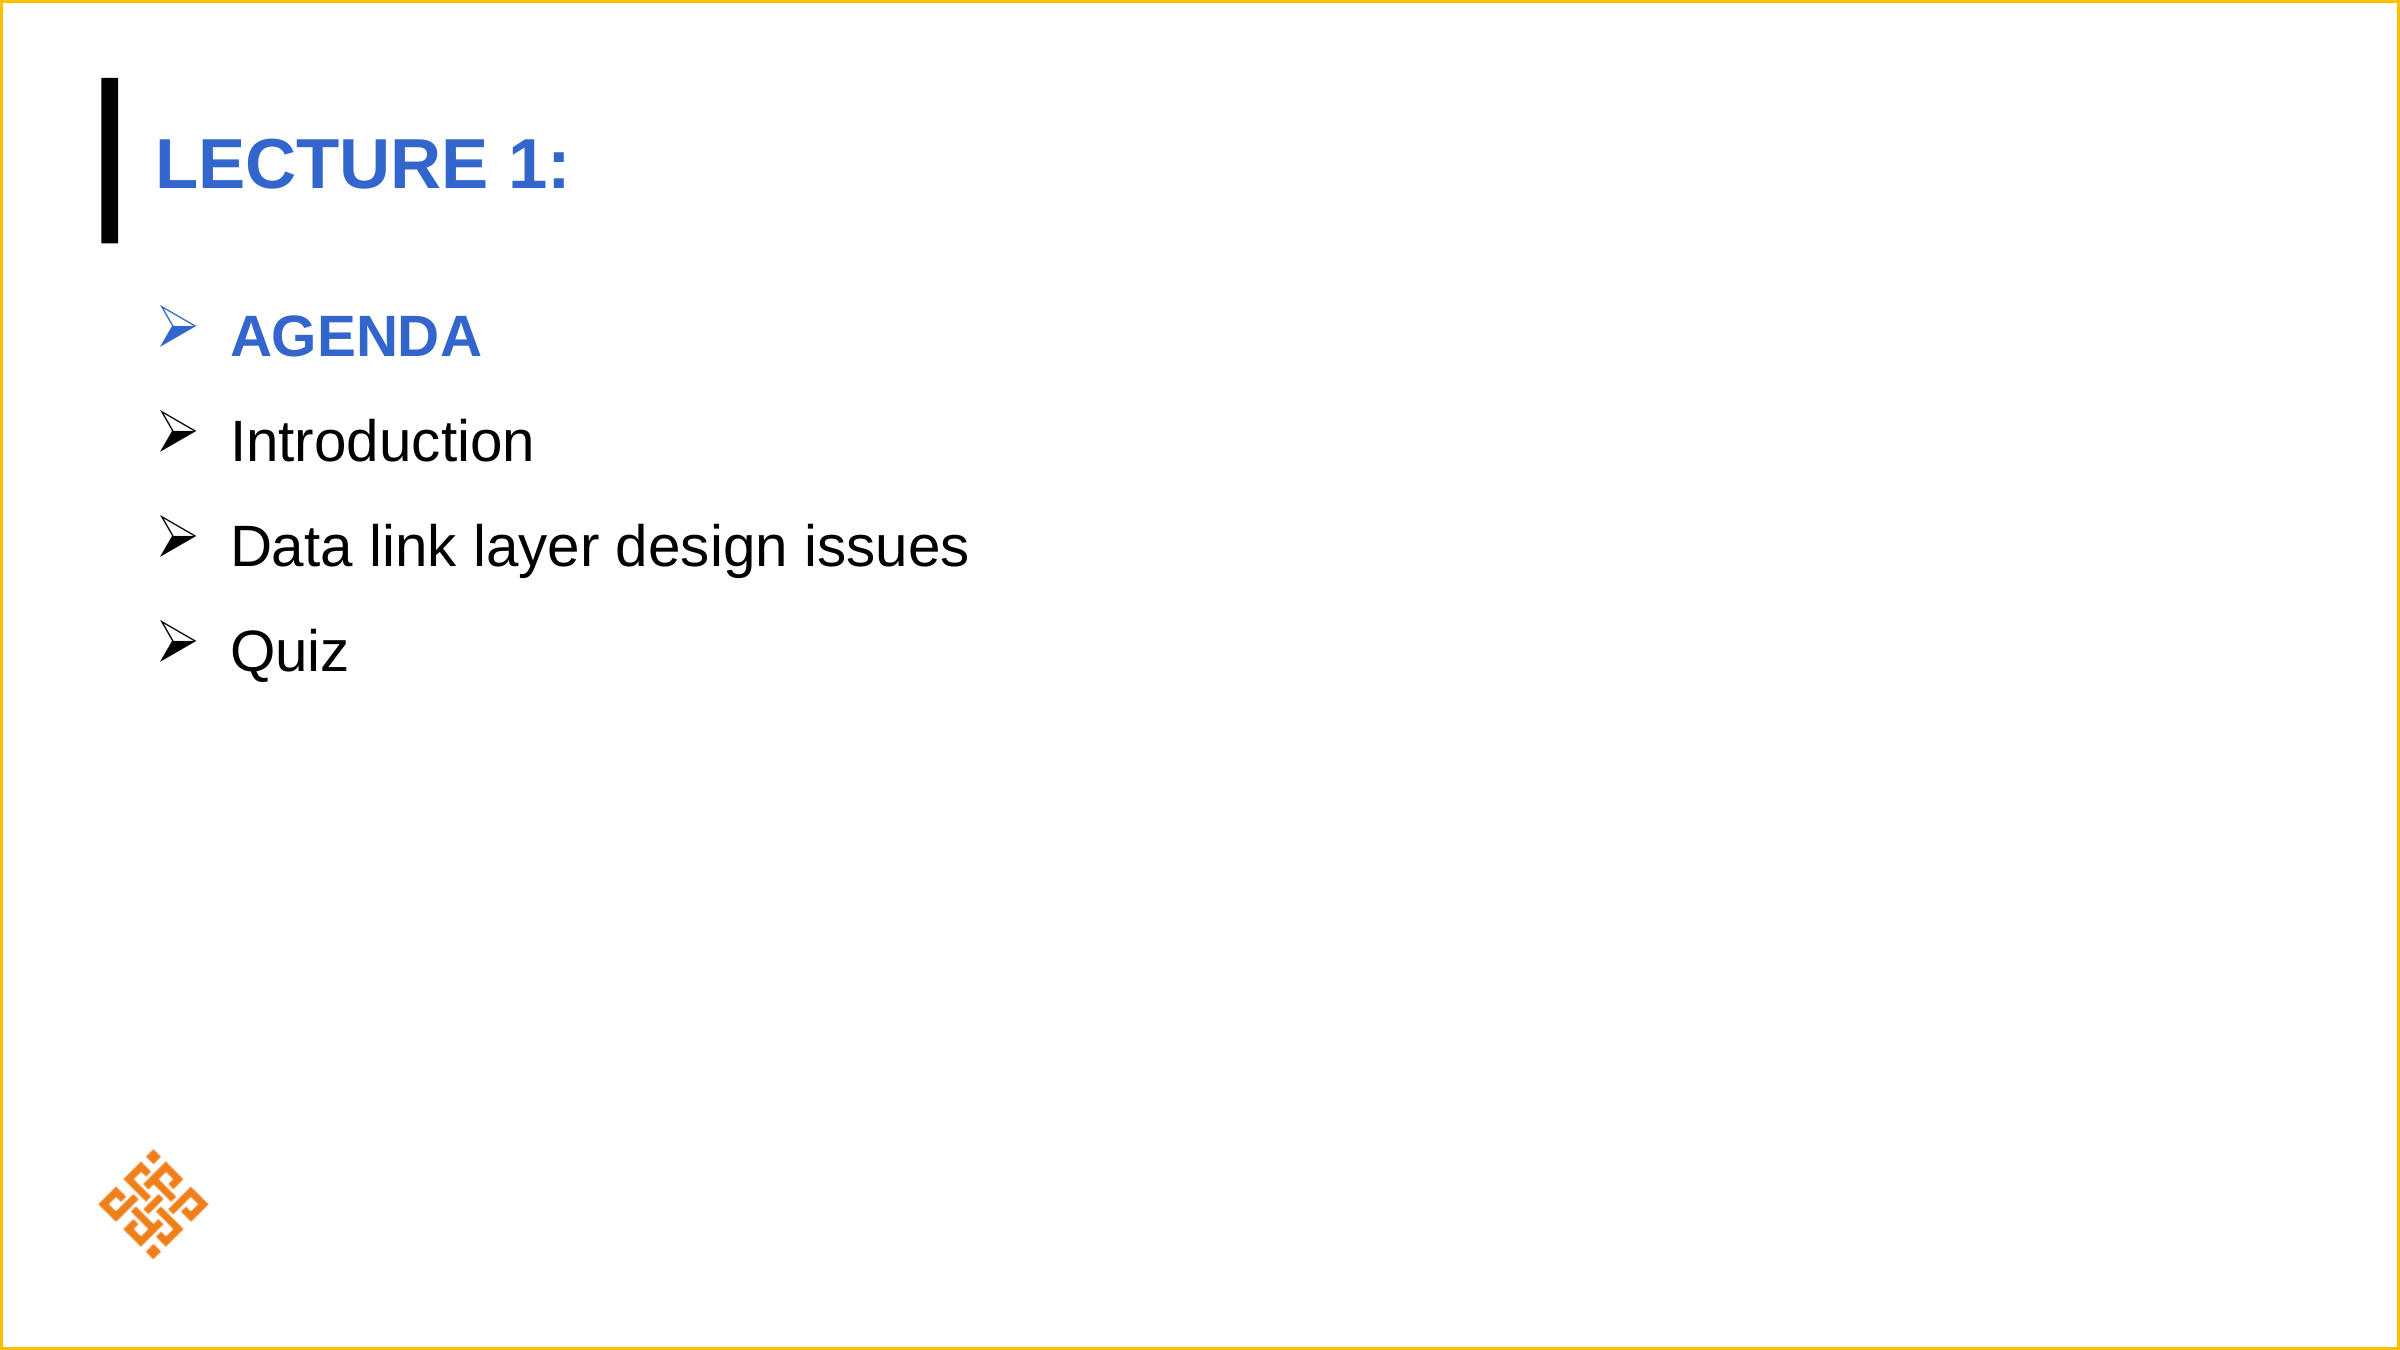

# LECTURE 1:
AGENDA
Introduction
Data link layer design issues
Quiz